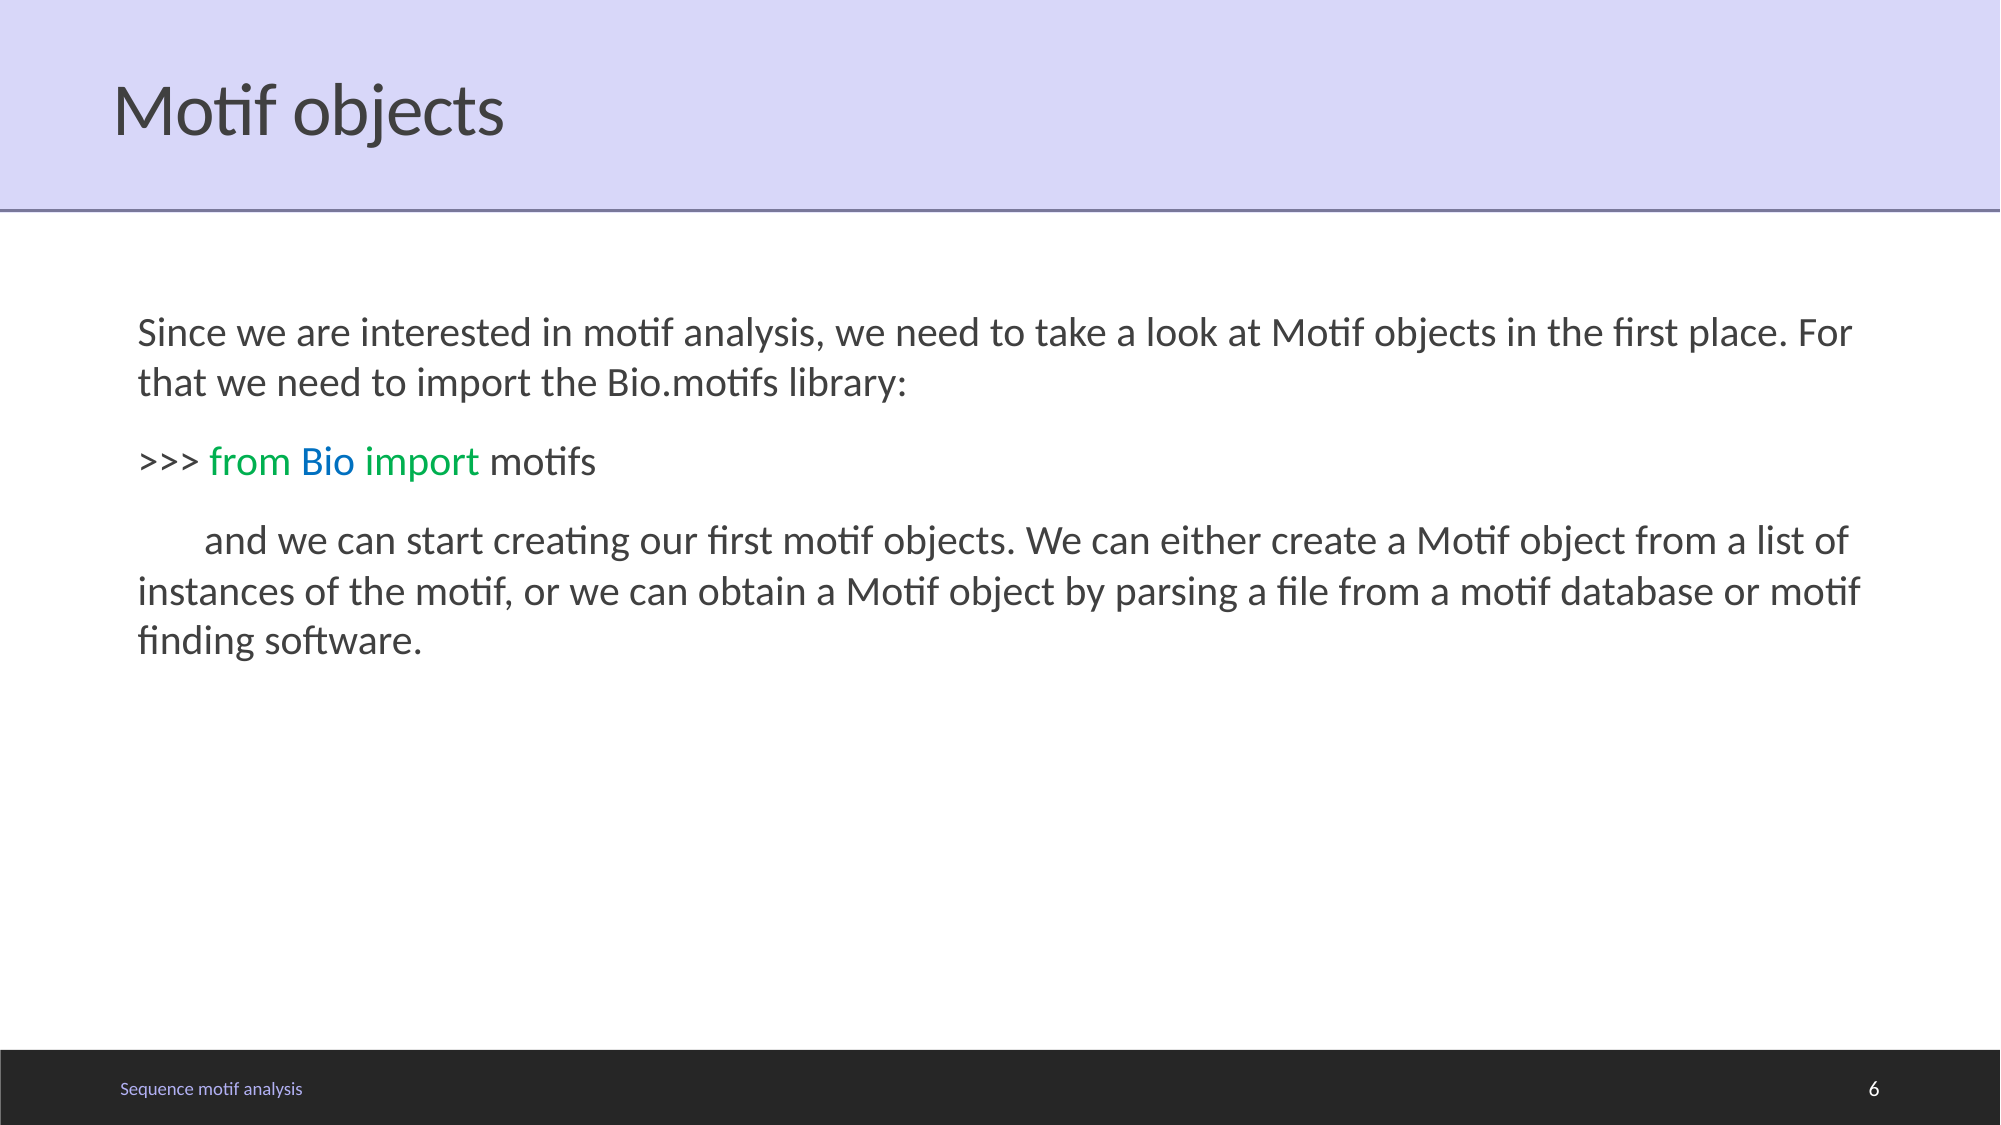

# Motif objects
Since we are interested in motif analysis, we need to take a look at Motif objects in the first place. For that we need to import the Bio.motifs library:
>>> from Bio import motifs
       and we can start creating our first motif objects. We can either create a Motif object from a list of instances of the motif, or we can obtain a Motif object by parsing a file from a motif database or motif finding software.
Sequence motif analysis
6